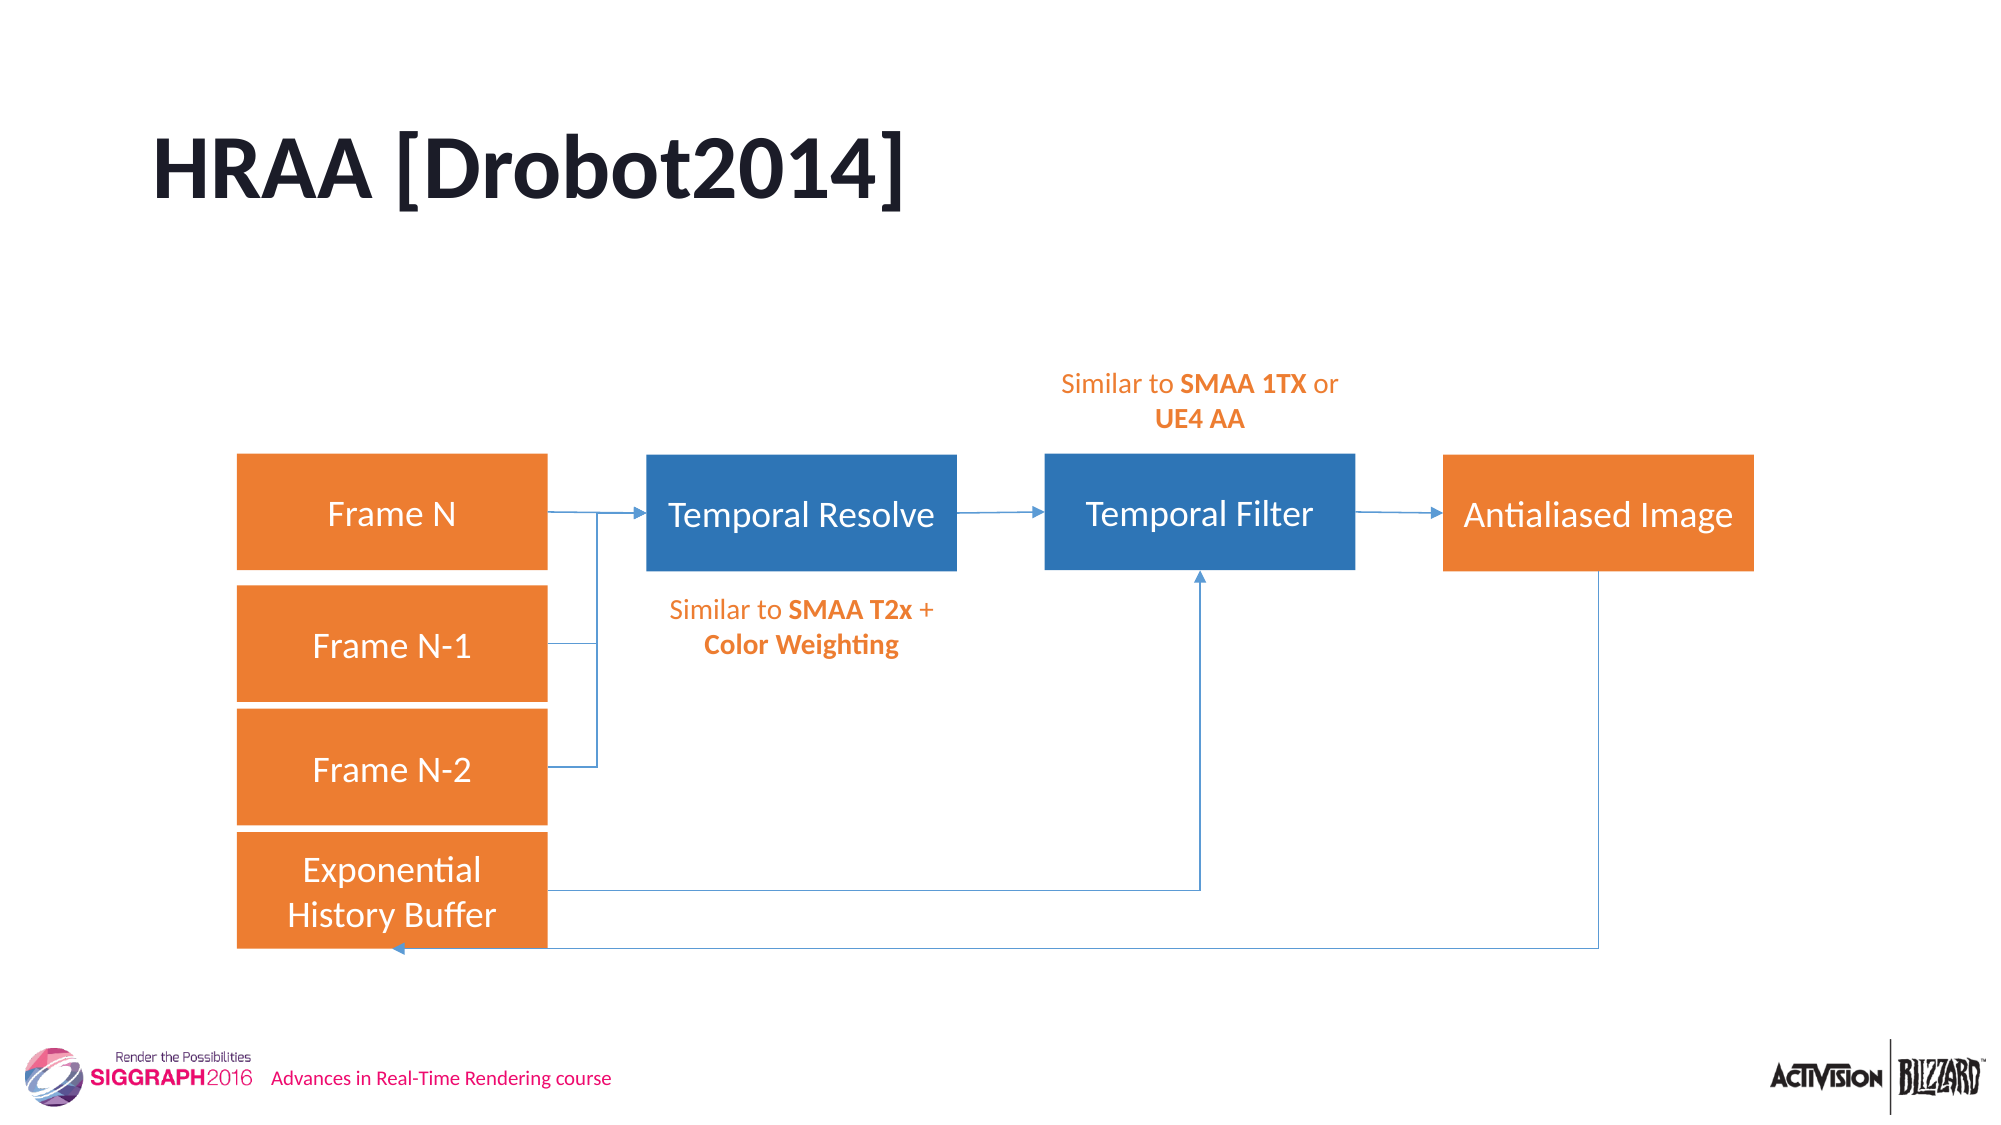

# HRAA [Drobot2014]
Similar to SMAA 1TX or UE4 AA
Frame N
Temporal Filter
Temporal Resolve
Antialiased Image
Similar to SMAA T2x +
Color Weighting
Frame N-1
Frame N-2
Exponential History Buffer
Advances in Real-Time Rendering course